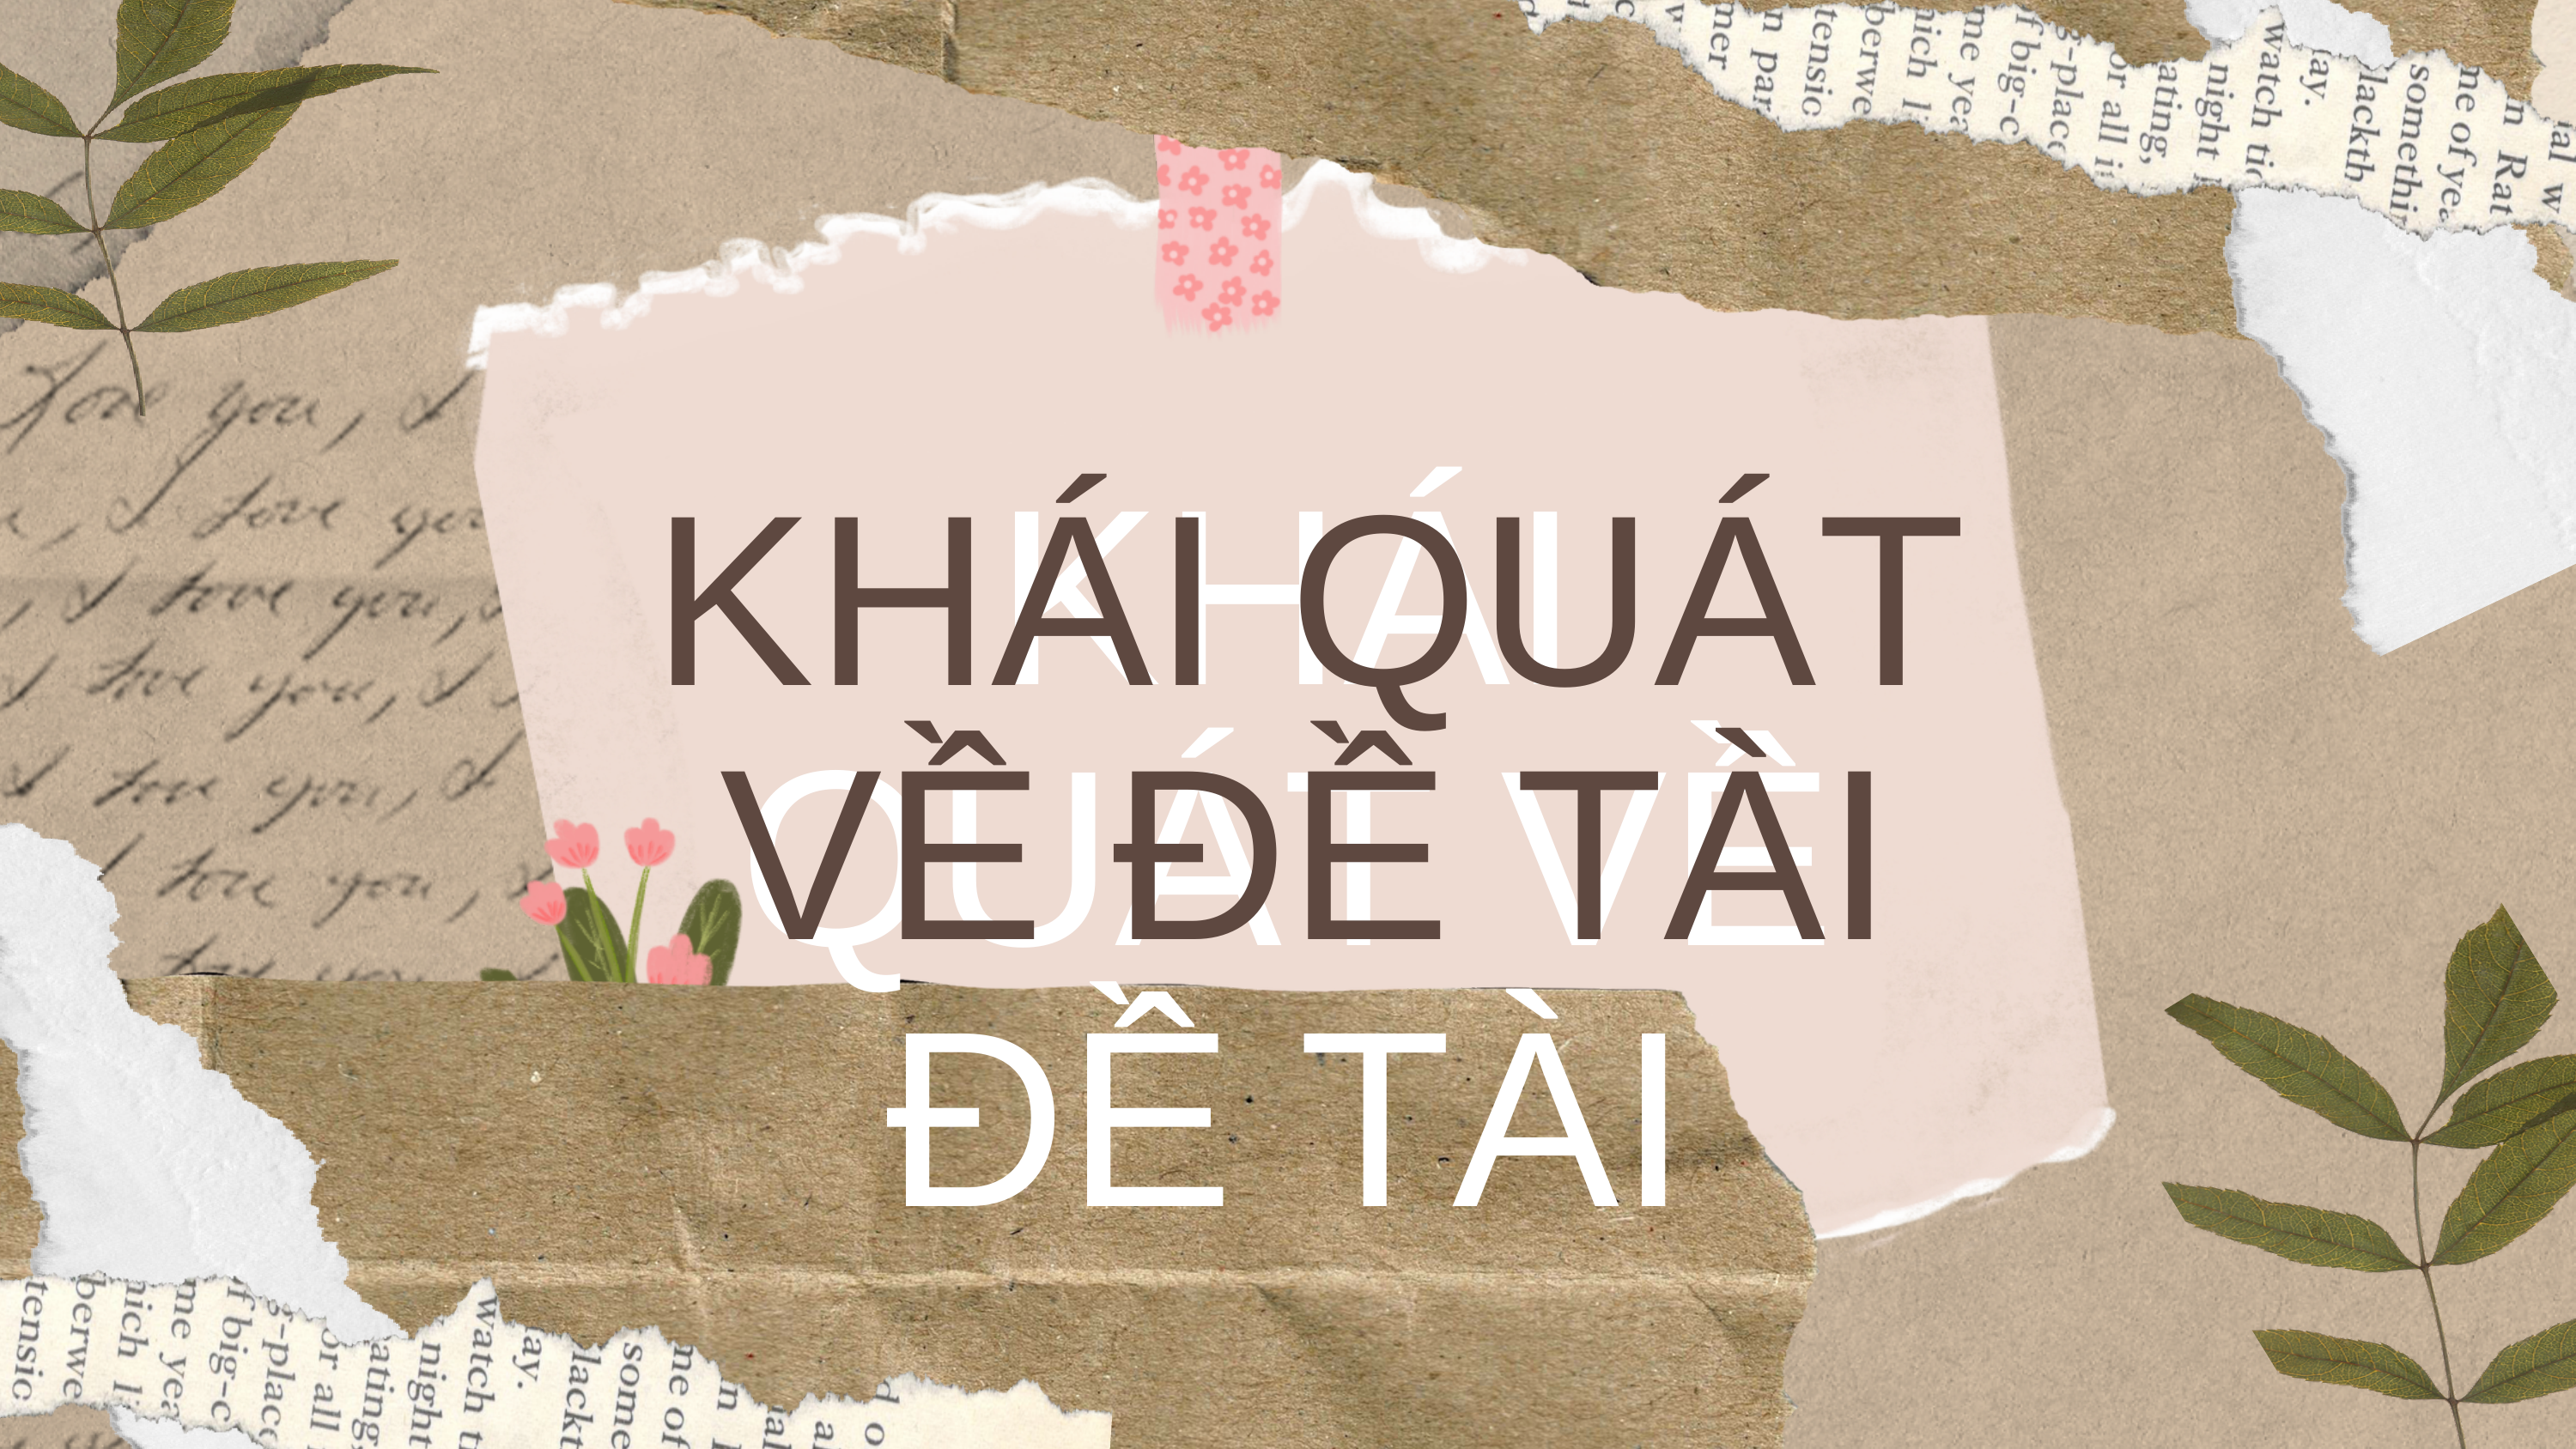

KHÁI QUÁT VỀ ĐỀ TÀI
KHÁI QUÁT VỀ ĐỀ TÀI